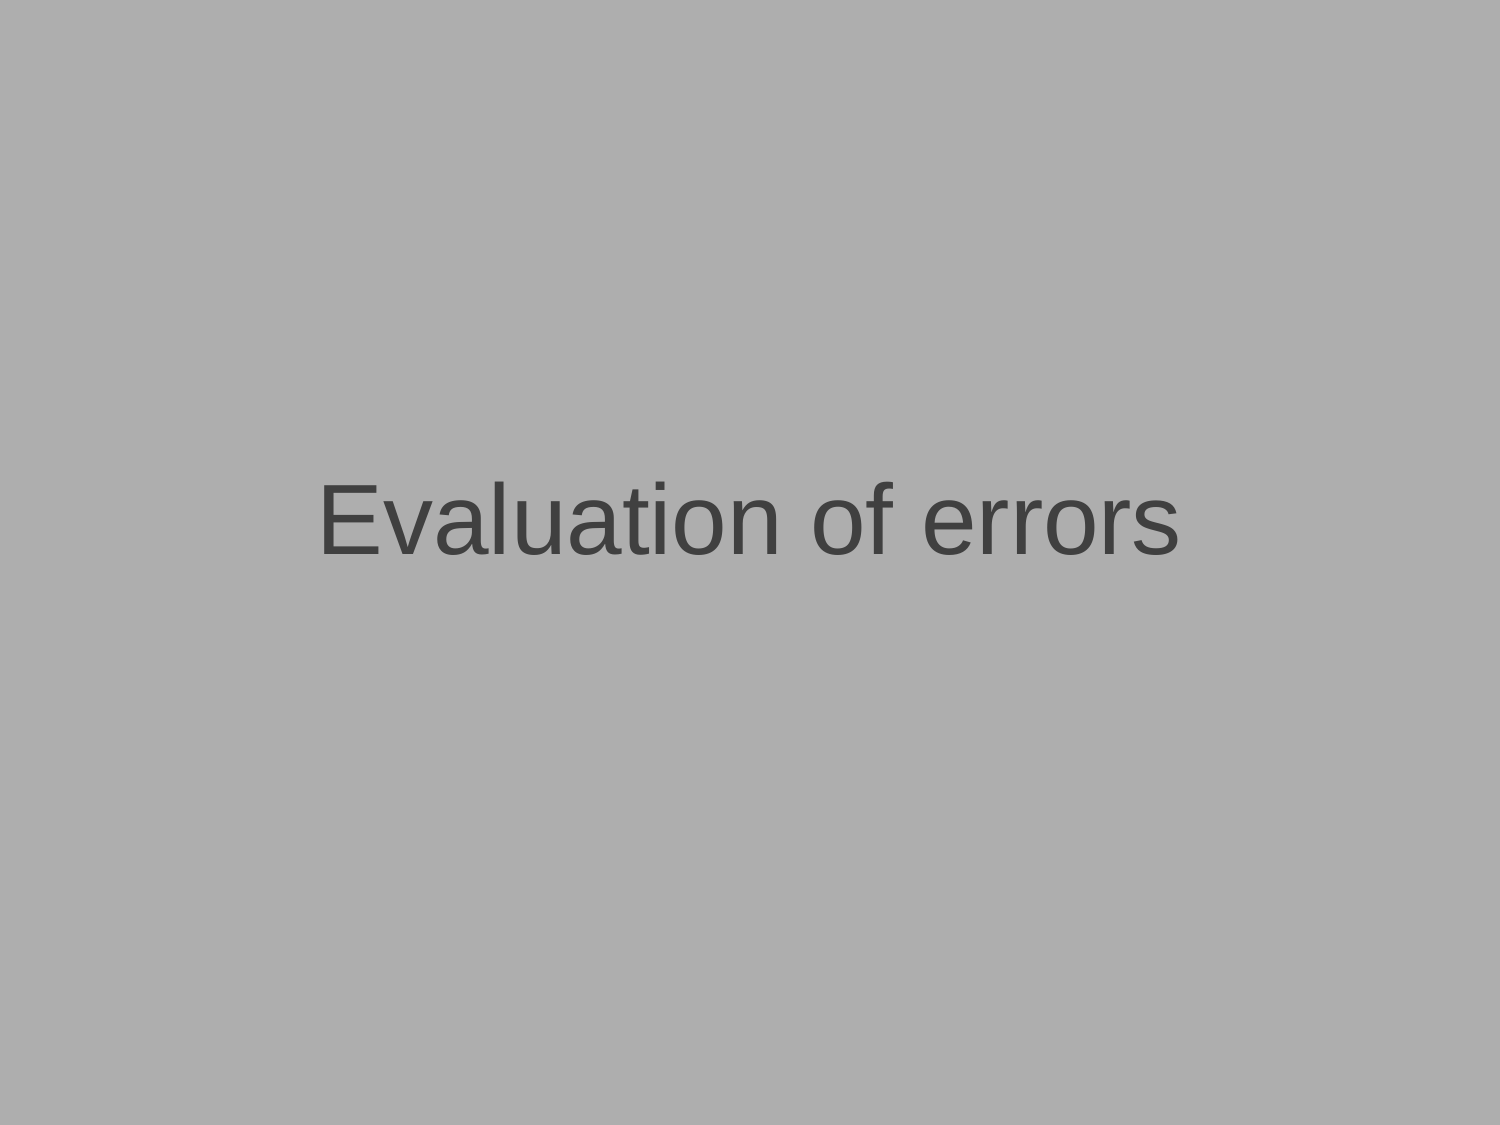

Evaluation of errors
There are some corns that are not going to pop anyway.
The temperature of the container.
The temperature of the microwave oven
Water remained in the container
The position of the corns.
Different containers are used because of accident.